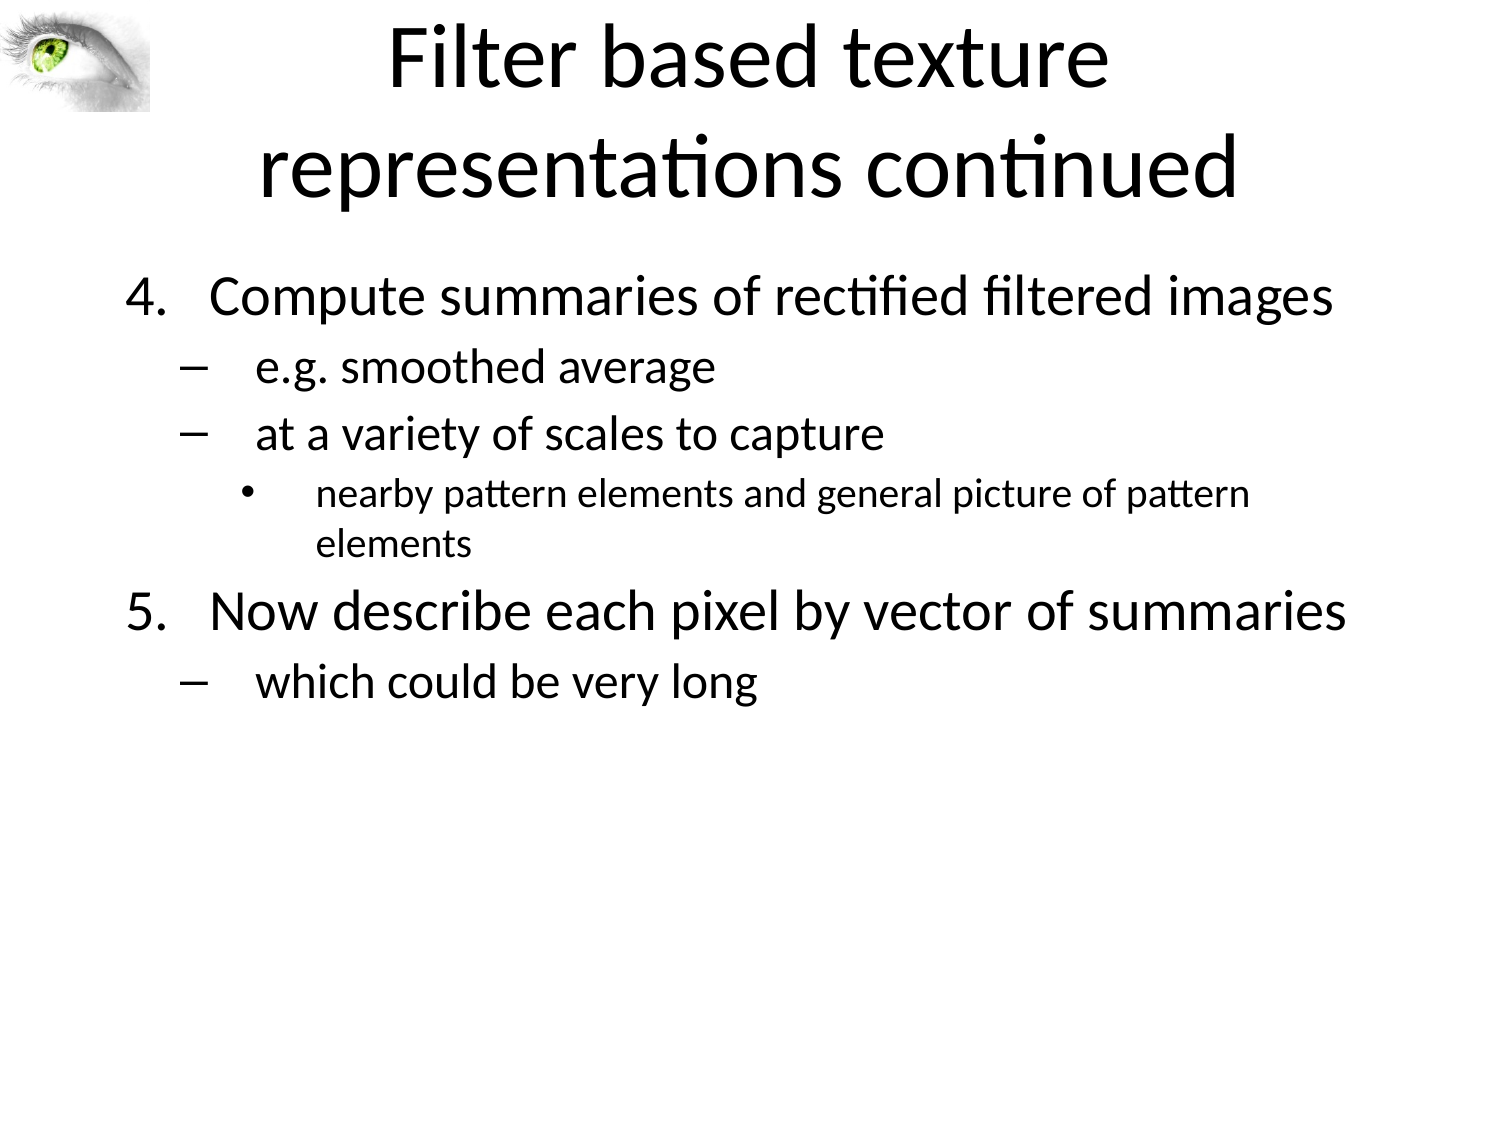

# Filter based texture representations continued
Compute summaries of rectified filtered images
e.g. smoothed average
at a variety of scales to capture
nearby pattern elements and general picture of pattern elements
Now describe each pixel by vector of summaries
which could be very long